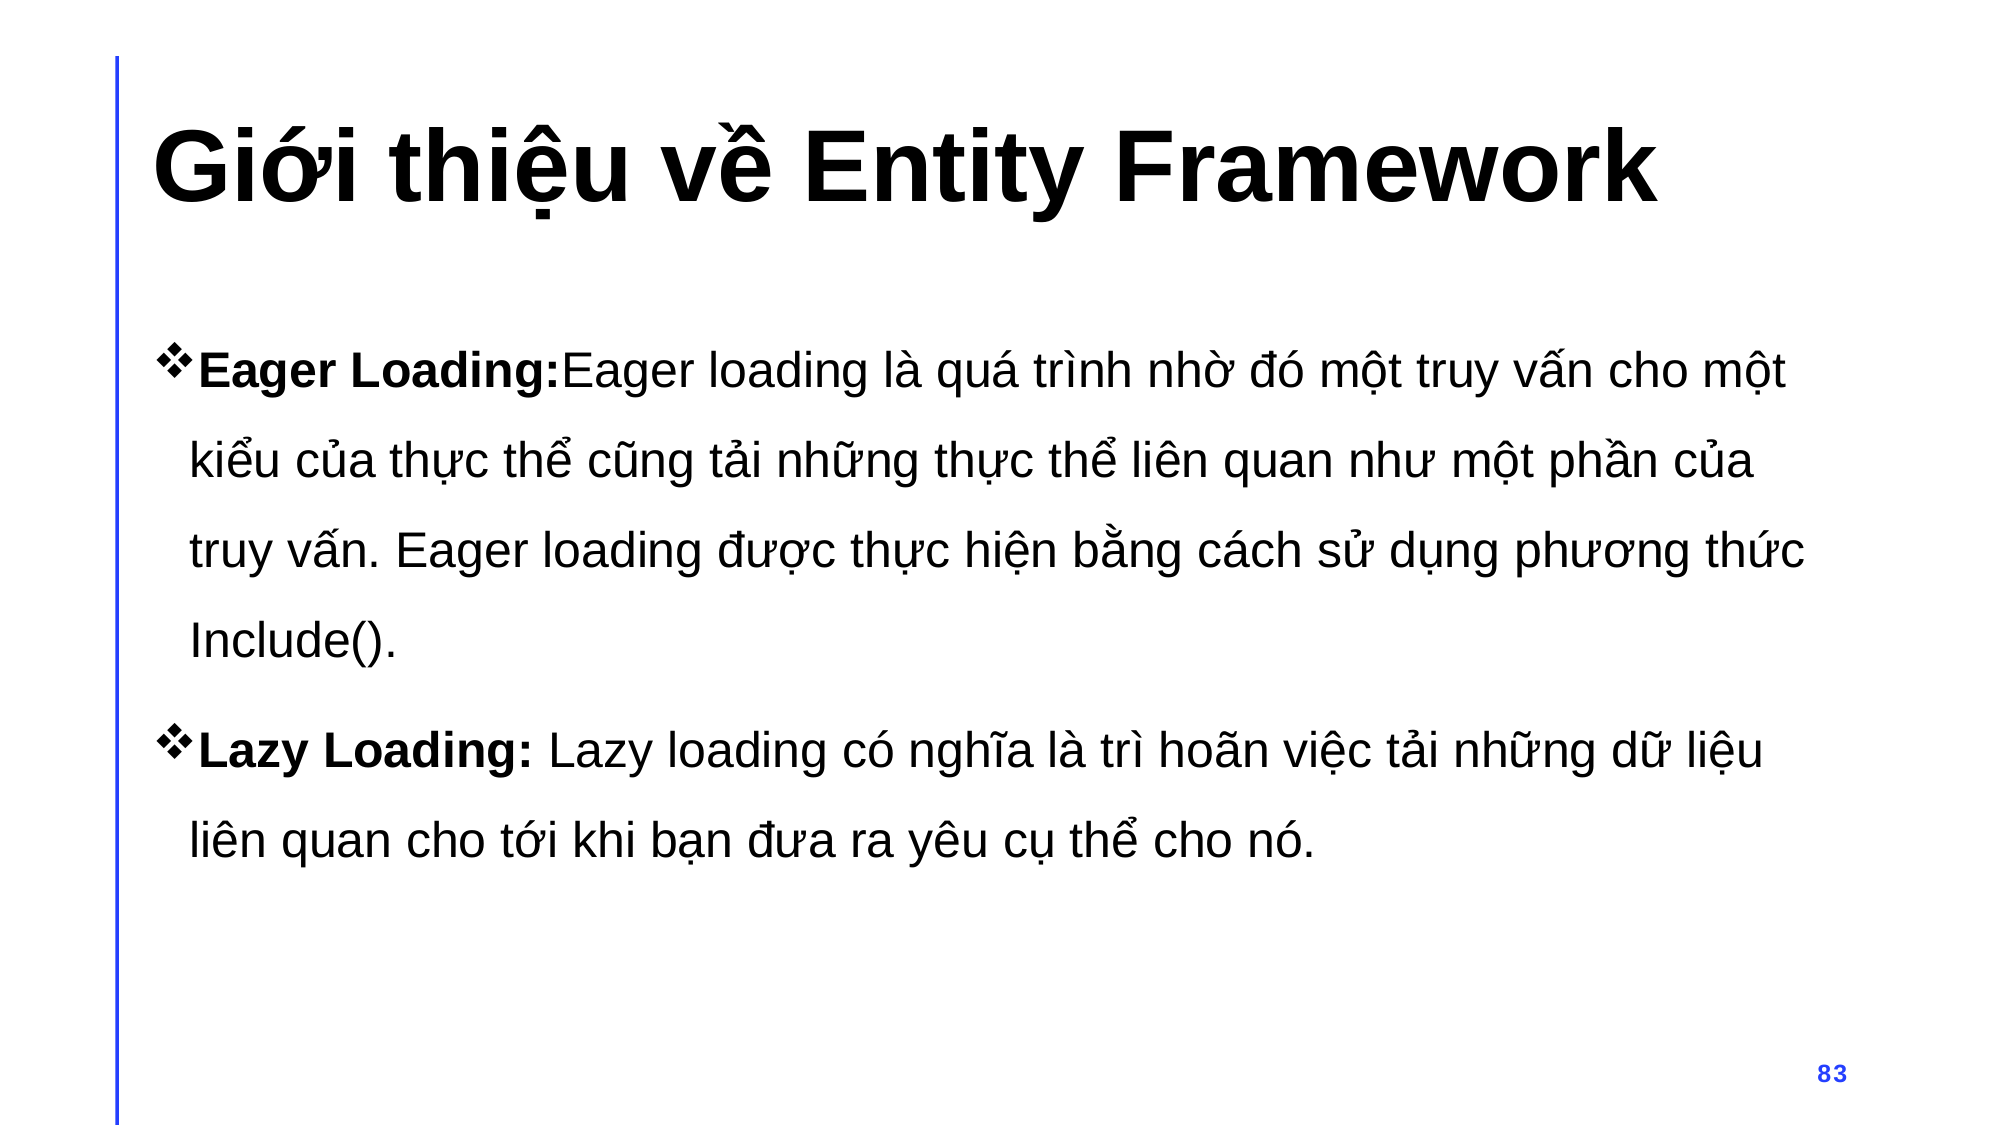

# Giới thiệu về Entity Framework
Eager Loading:Eager loading là quá trình nhờ đó một truy vấn cho một kiểu của thực thể cũng tải những thực thể liên quan như một phần của truy vấn. Eager loading được thực hiện bằng cách sử dụng phương thức Include().
Lazy Loading: Lazy loading có nghĩa là trì hoãn việc tải những dữ liệu liên quan cho tới khi bạn đưa ra yêu cụ thể cho nó.

83